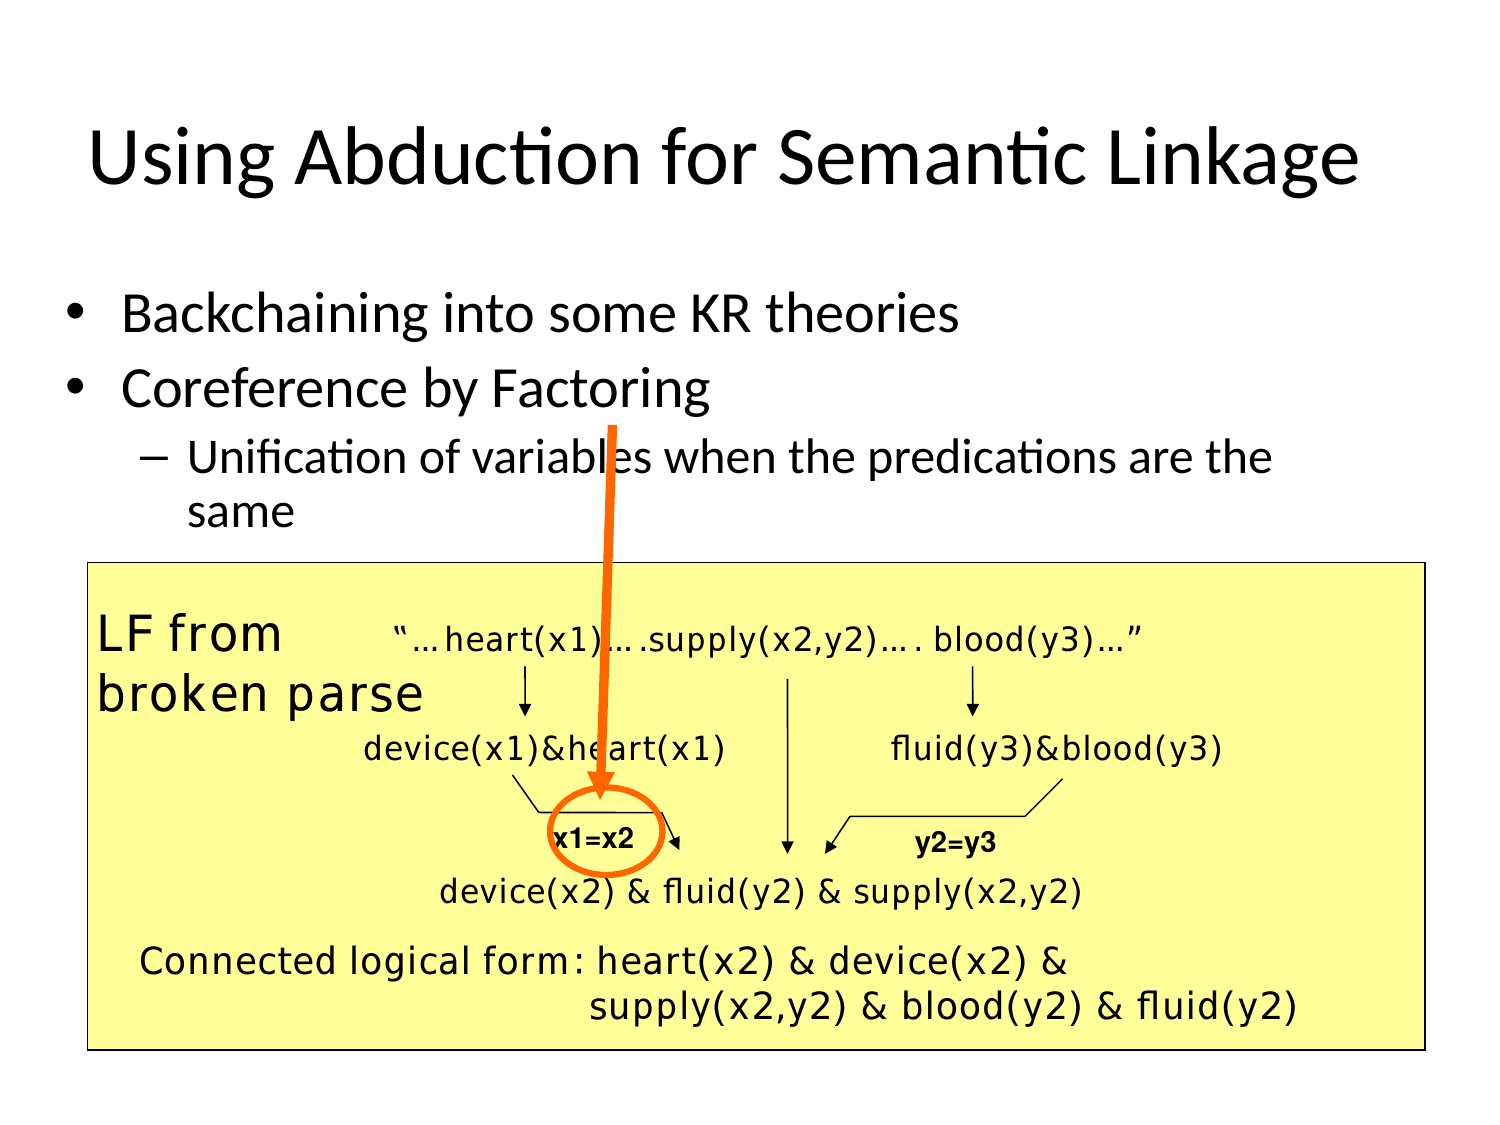

# Using Abduction for Semantic Linkage
Backchaining into some KR theories
Coreference by Factoring
Unification of variables when the predications are the same

LF from           “…heart(x1)….supply(x2,y2)…. blood(y3)…”
broken parse

device(x1)&heart(x1)

fluid(y3)&blood(y3)

x1=x2

y2=y3

device(x2) & fluid(y2) & supply(x2,y2)
Connected logical form: heart(x2) & device(x2) & 					supply(x2,y2) & blood(y2) & fluid(y2)